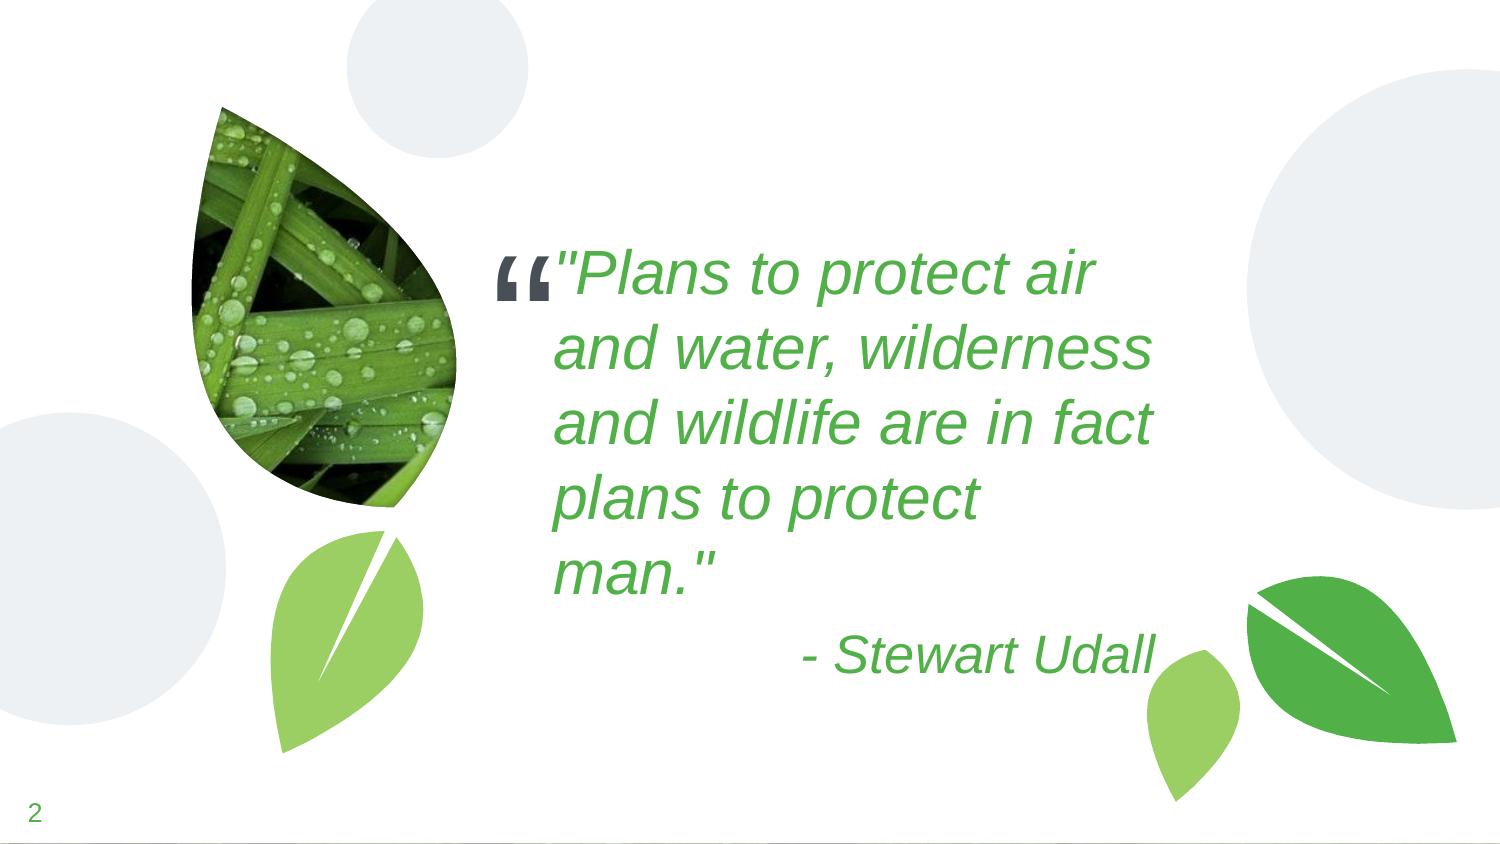

"Plans to protect air and water, wilderness and wildlife are in fact plans to protect man."
- Stewart Udall
2